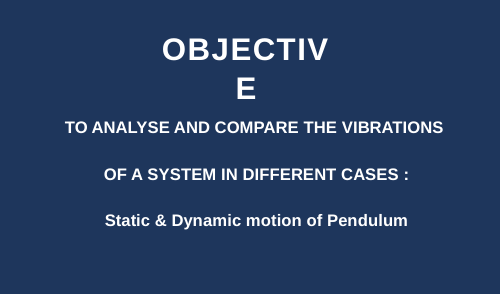

OBJECTIVE
TO ANALYSE AND COMPARE THE VIBRATIONS

 OF A SYSTEM IN DIFFERENT CASES :

 Static & Dynamic motion of Pendulum